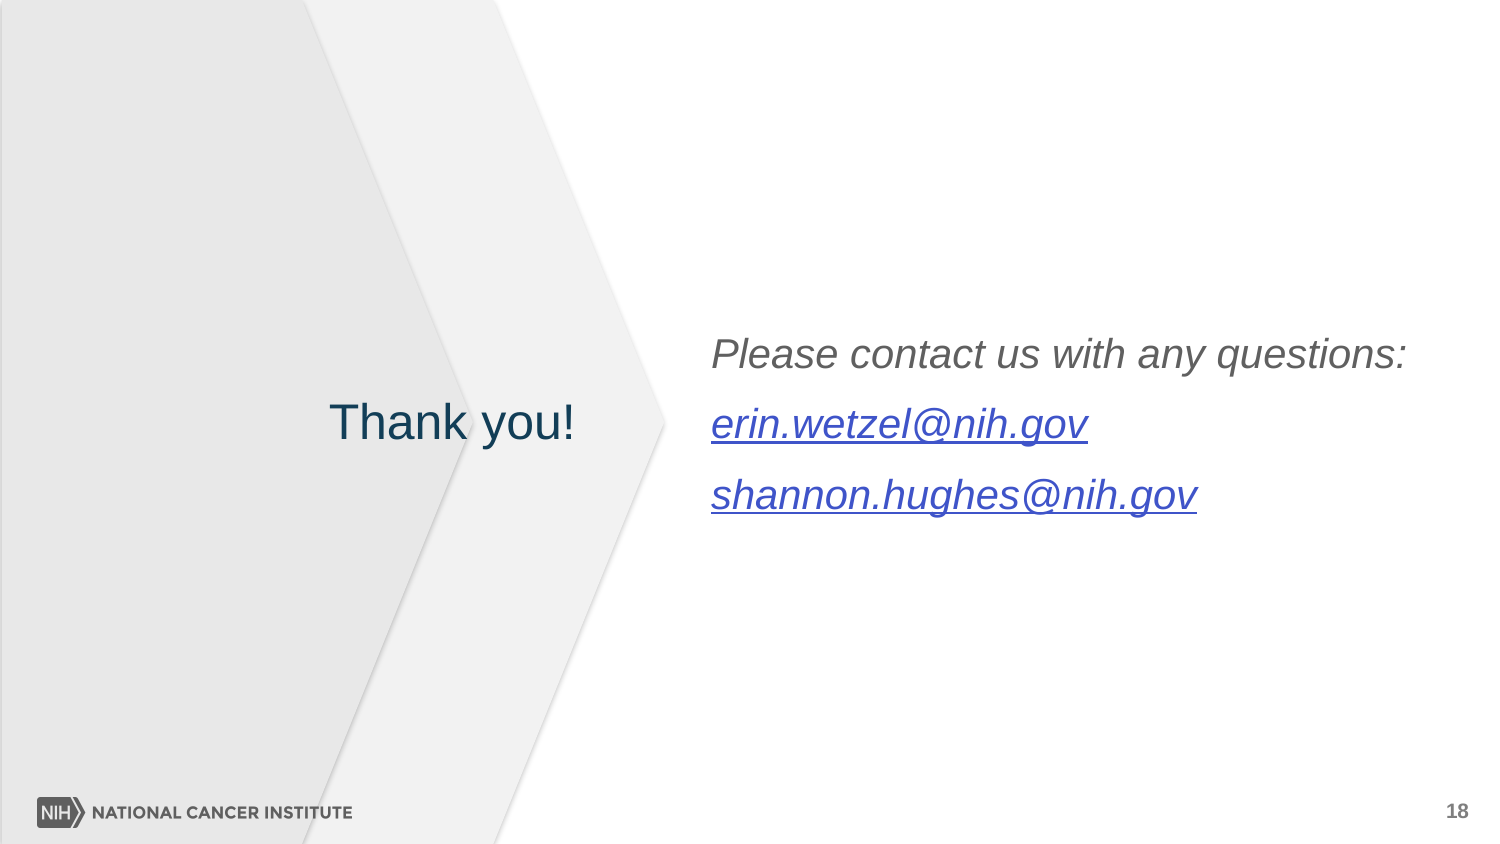

Please contact us with any questions:
erin.wetzel@nih.gov
shannon.hughes@nih.gov
# Thank you!